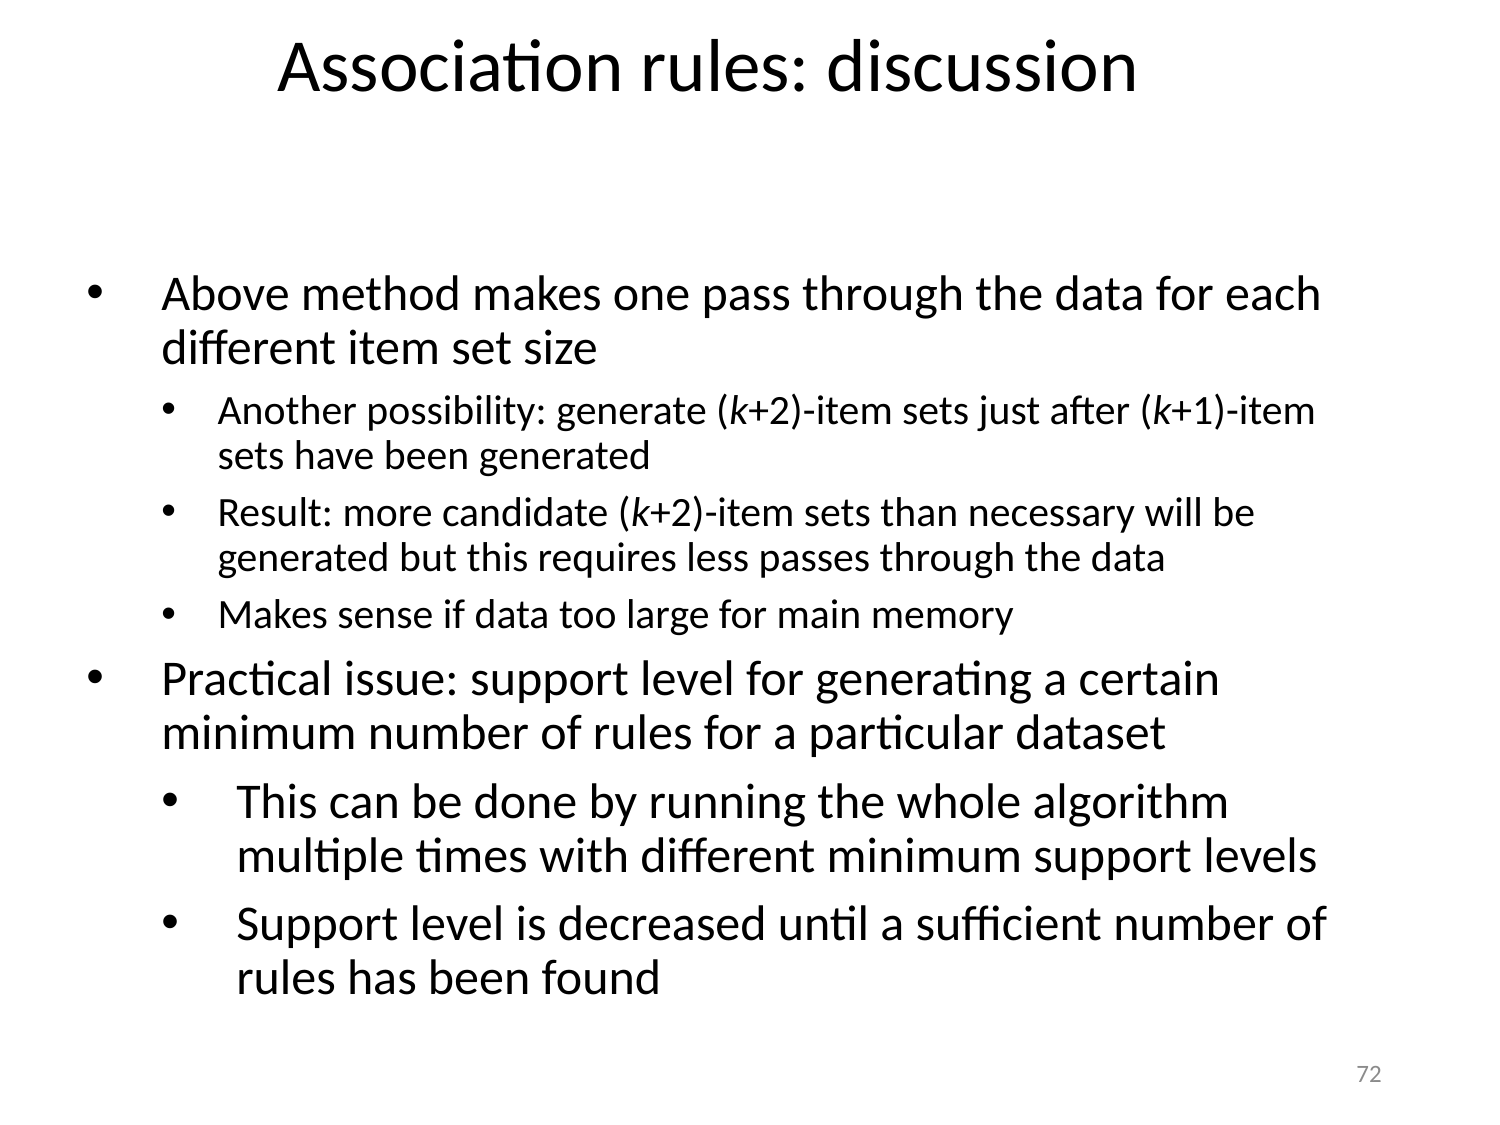

Association rules: discussion
Above method makes one pass through the data for each different item set size
Another possibility: generate (k+2)-item sets just after (k+1)-item sets have been generated
Result: more candidate (k+2)-item sets than necessary will be generated but this requires less passes through the data
Makes sense if data too large for main memory
Practical issue: support level for generating a certain minimum number of rules for a particular dataset
This can be done by running the whole algorithm multiple times with different minimum support levels
Support level is decreased until a sufficient number of rules has been found
72